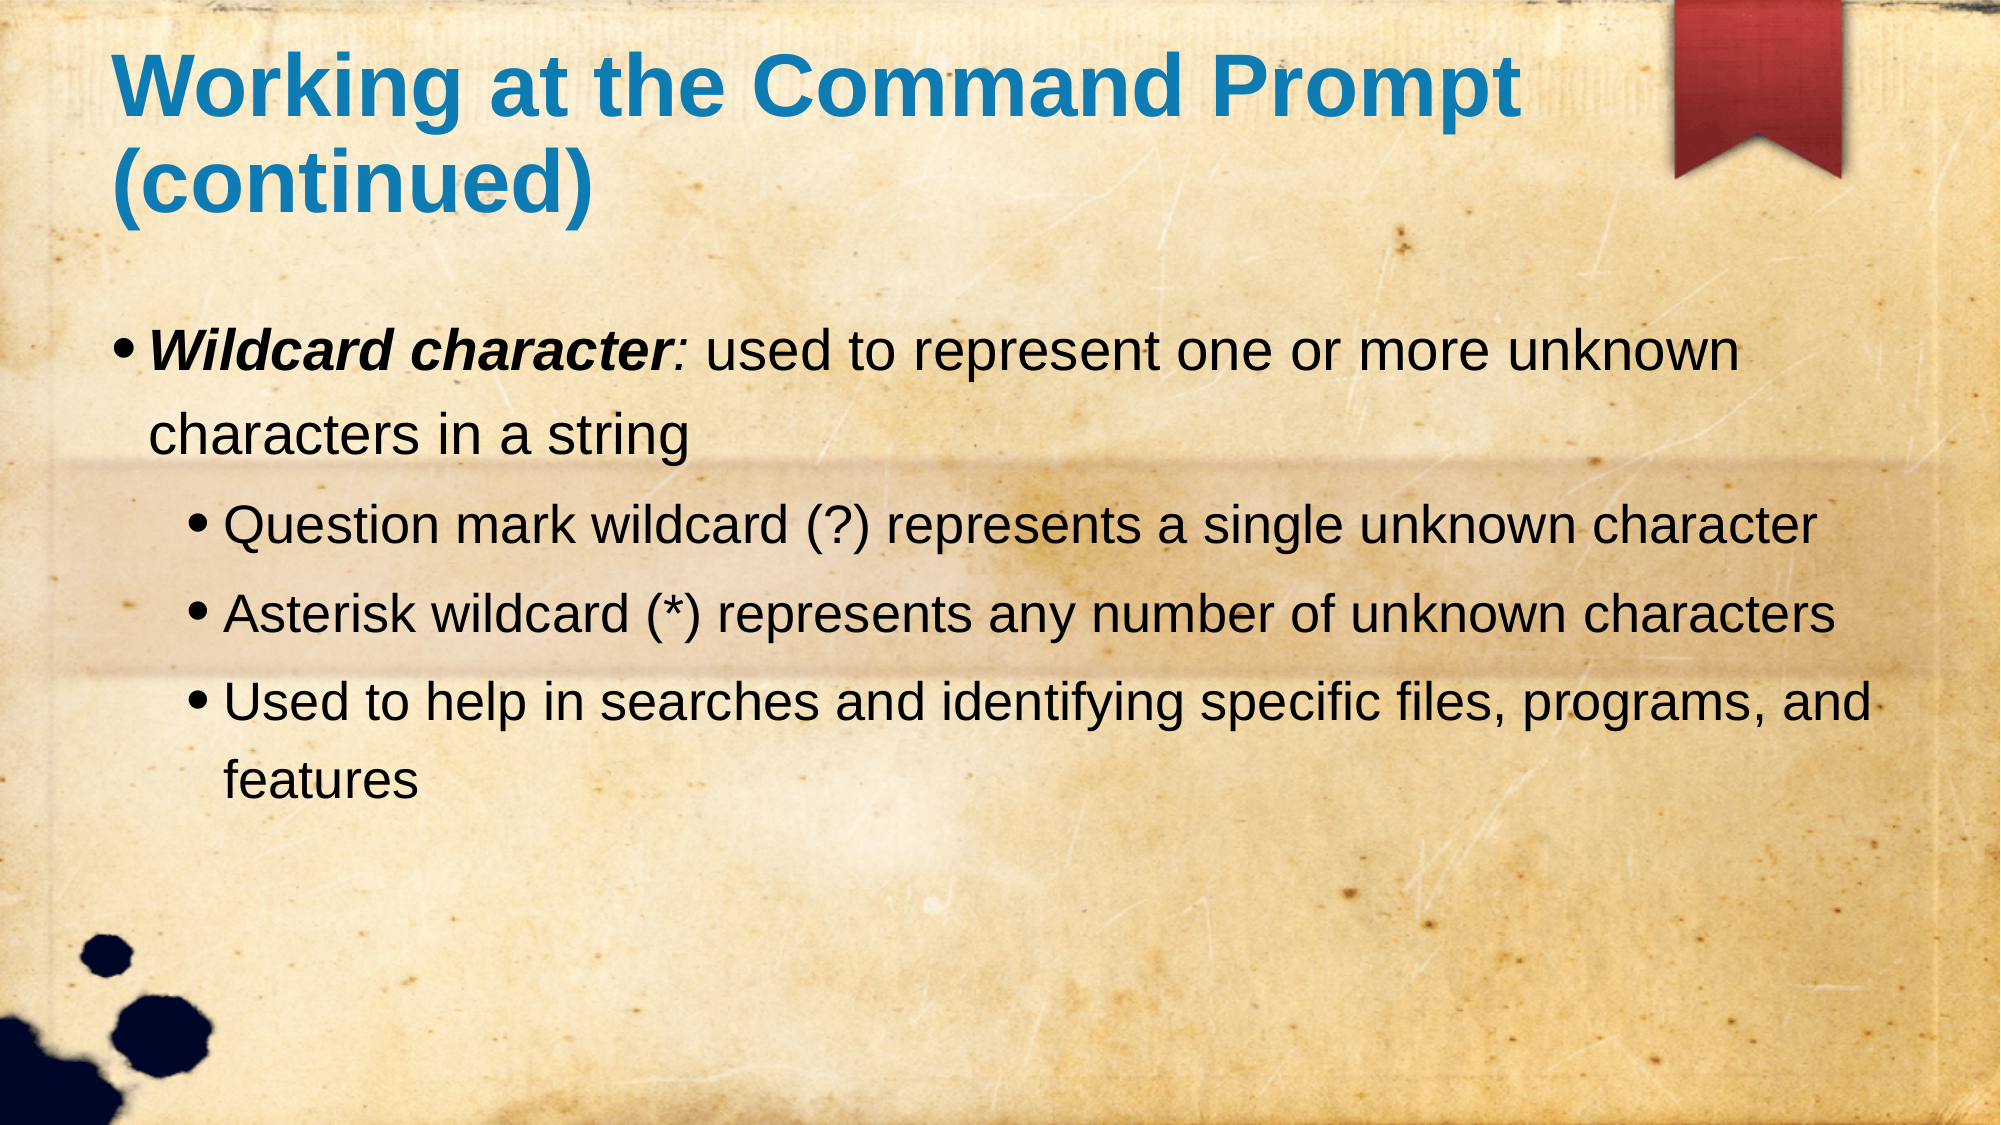

Working at the Command Prompt (continued)
Wildcard character: used to represent one or more unknown characters in a string
Question mark wildcard (?) represents a single unknown character
Asterisk wildcard (*) represents any number of unknown characters
Used to help in searches and identifying specific files, programs, and features